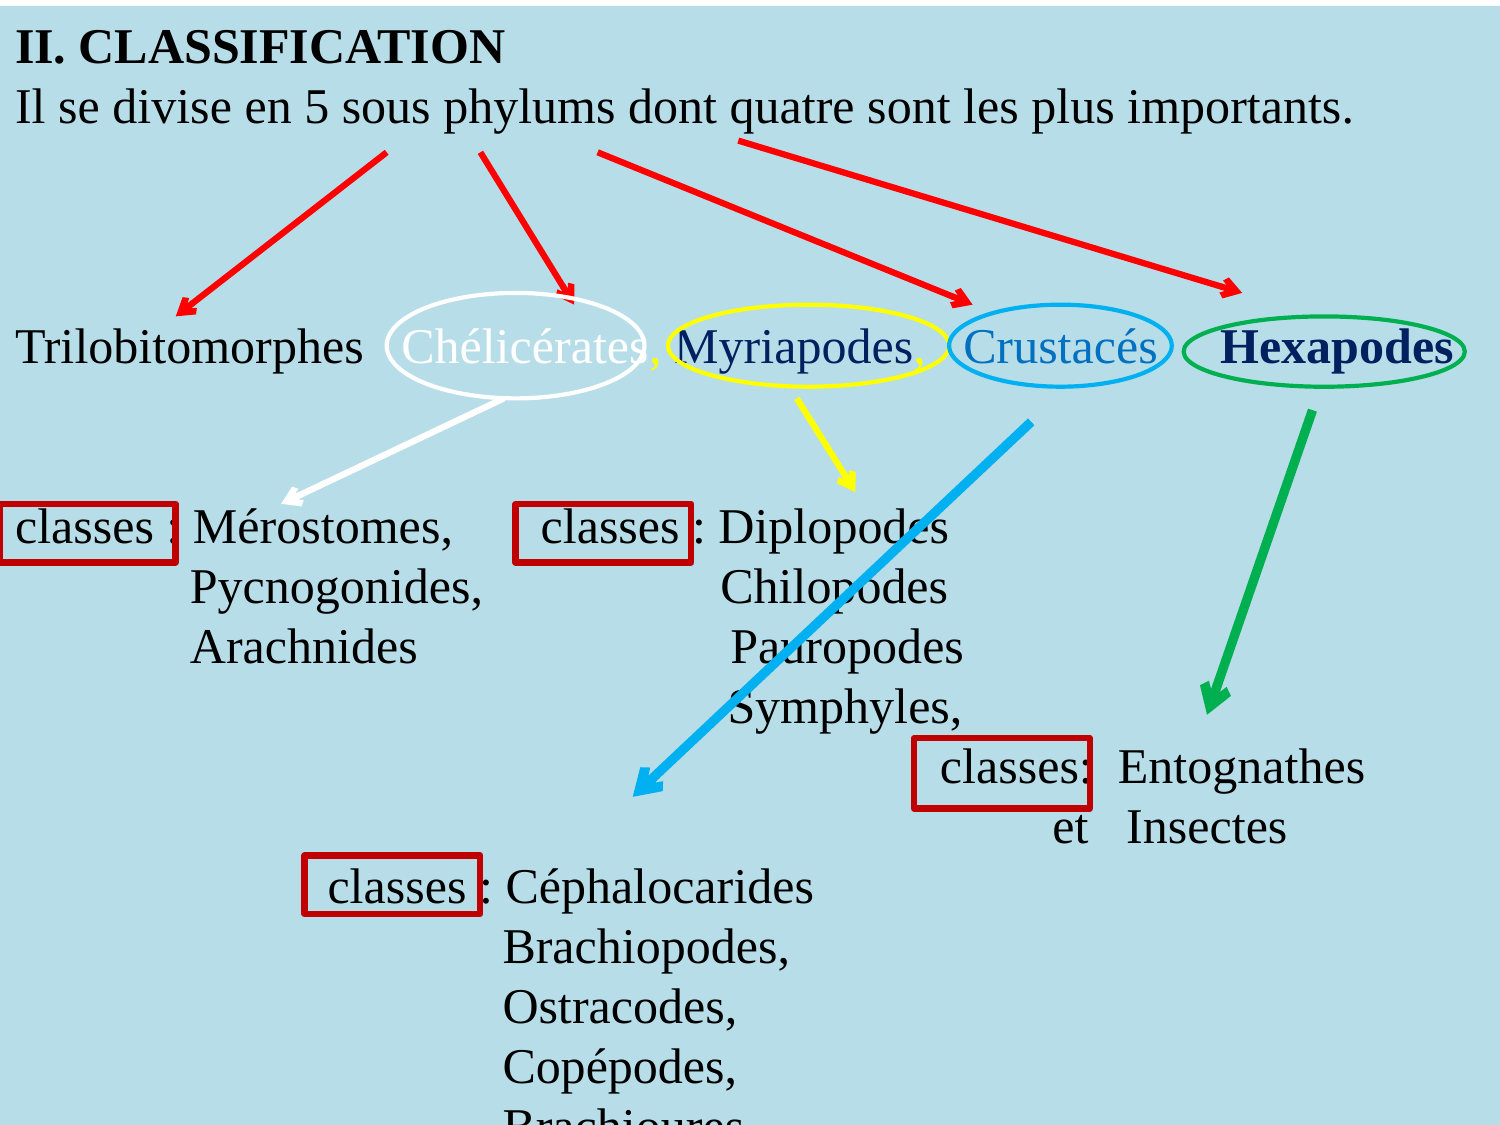

II. CLASSIFICATION
Il se divise en 5 sous phylums dont quatre sont les plus importants.

Trilobitomorphes   Chélicérates, Myriapodes,   Crustacés     Hexapodes

classes : Mérostomes,       classes : Diplopodes
              Pycnogonides,                   Chilopodes
              Arachnides                         Pauropodes
                                                         Symphyles,
                                                                          classes:  Entognathes
                                                                                   et   Insectes
                         classes : Céphalocarides
                                       Brachiopodes,
                                       Ostracodes,
                                       Copépodes,
                                       Brachioures,
                                       Cirripèdes et Malacostracés.